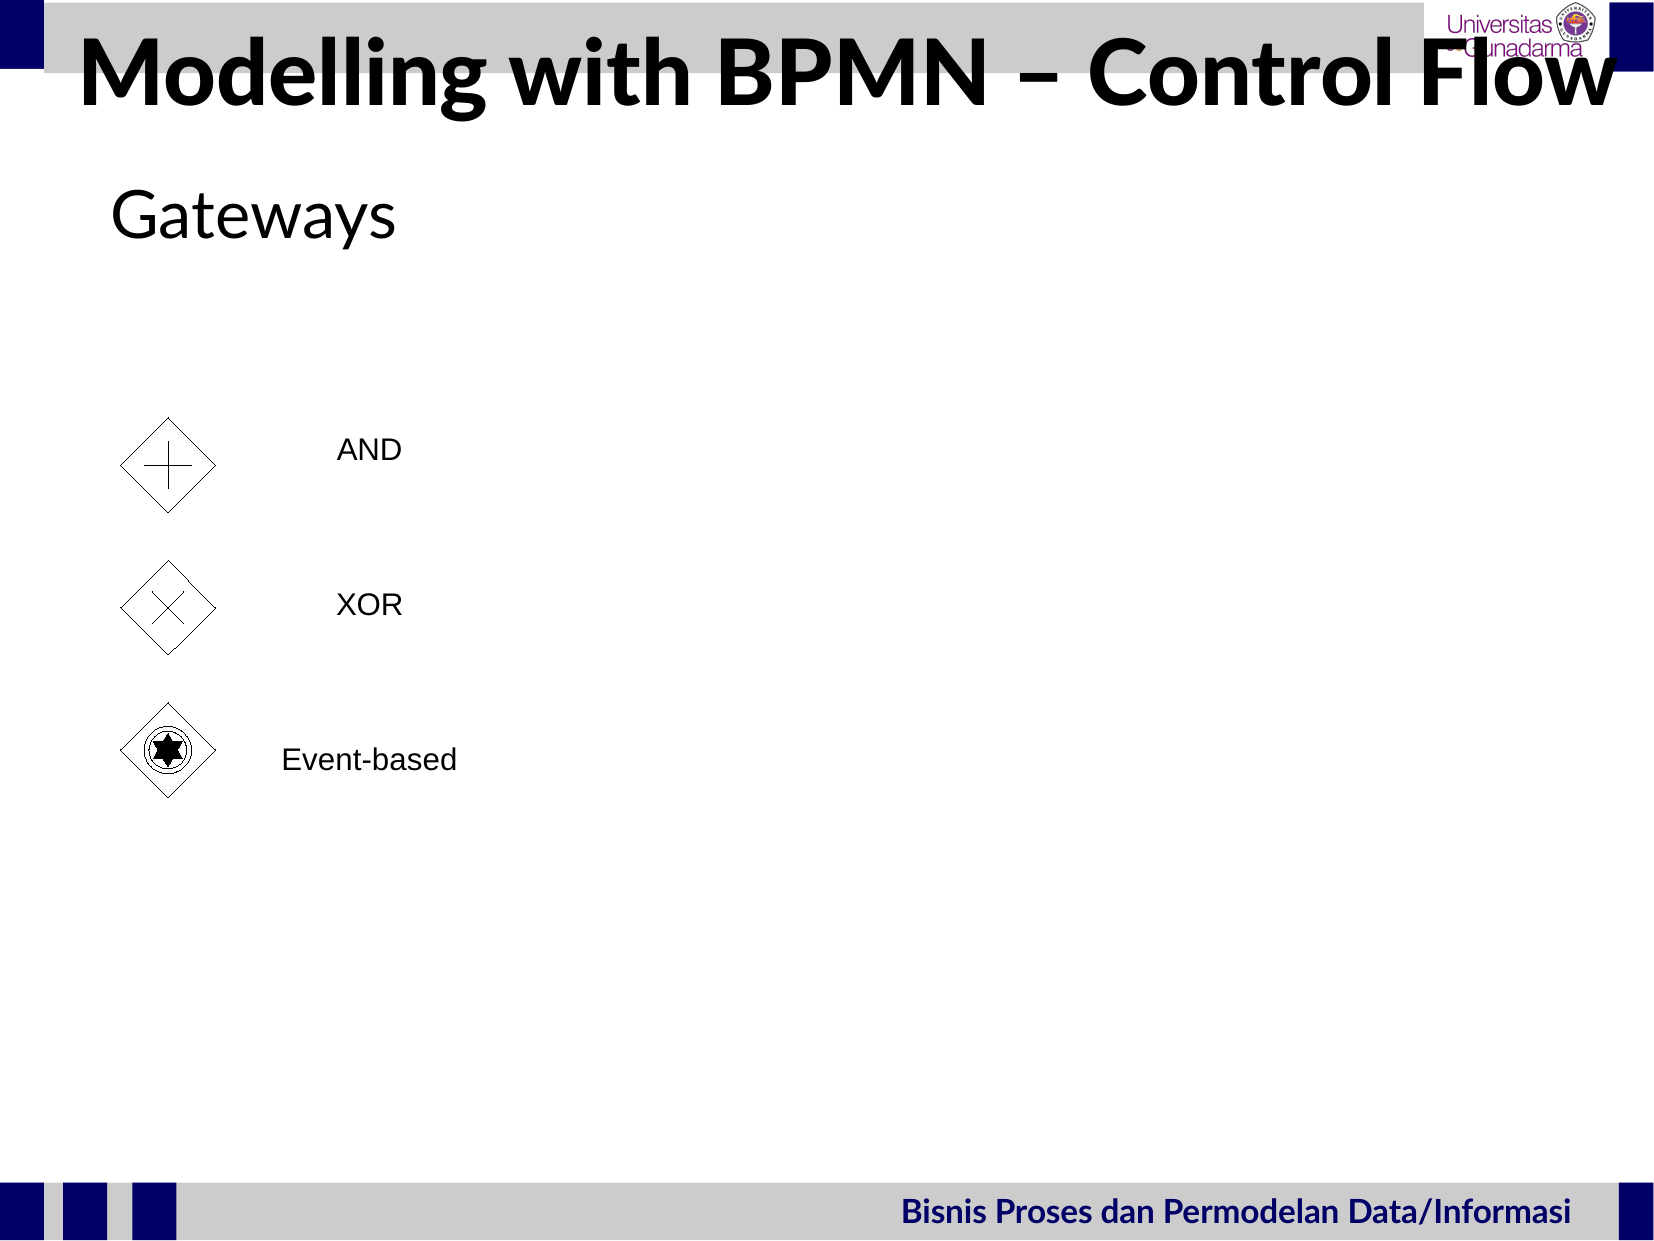

Modelling with BPMN – Control Flow
Gateways
AND

XOR
Event-based